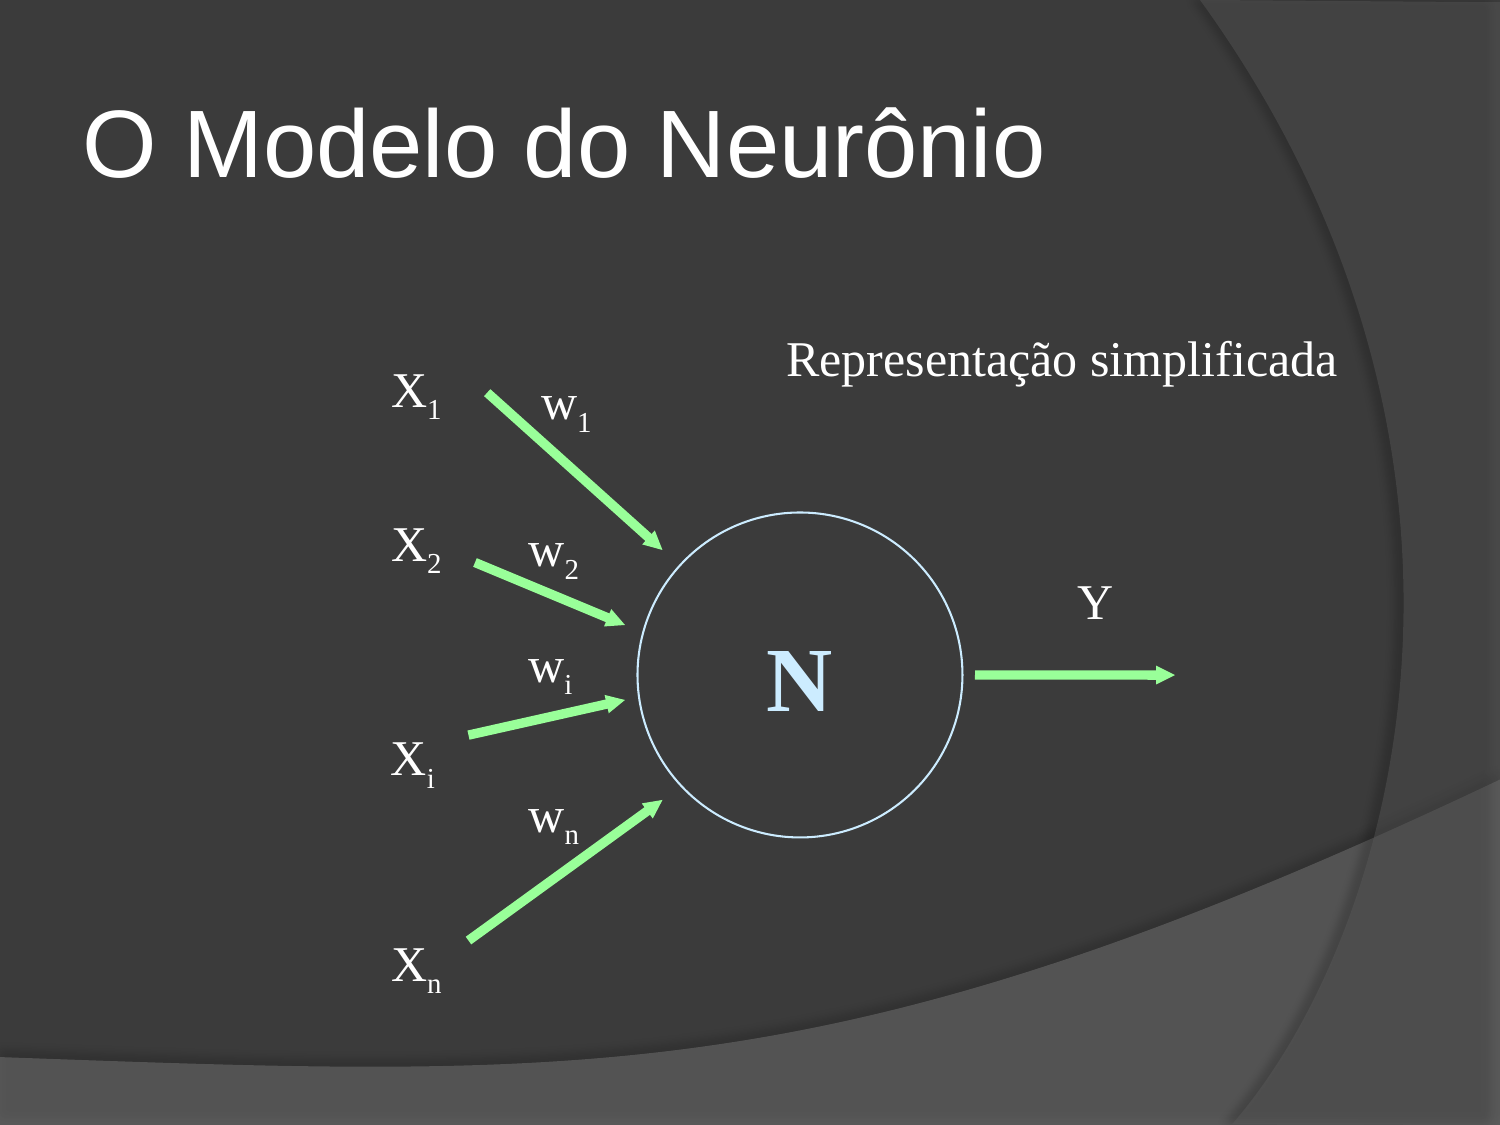

# O Modelo do Neurônio
Representação simplificada
X1
w1

X2
w2
N

Y
wi

Xi
wn

Xn